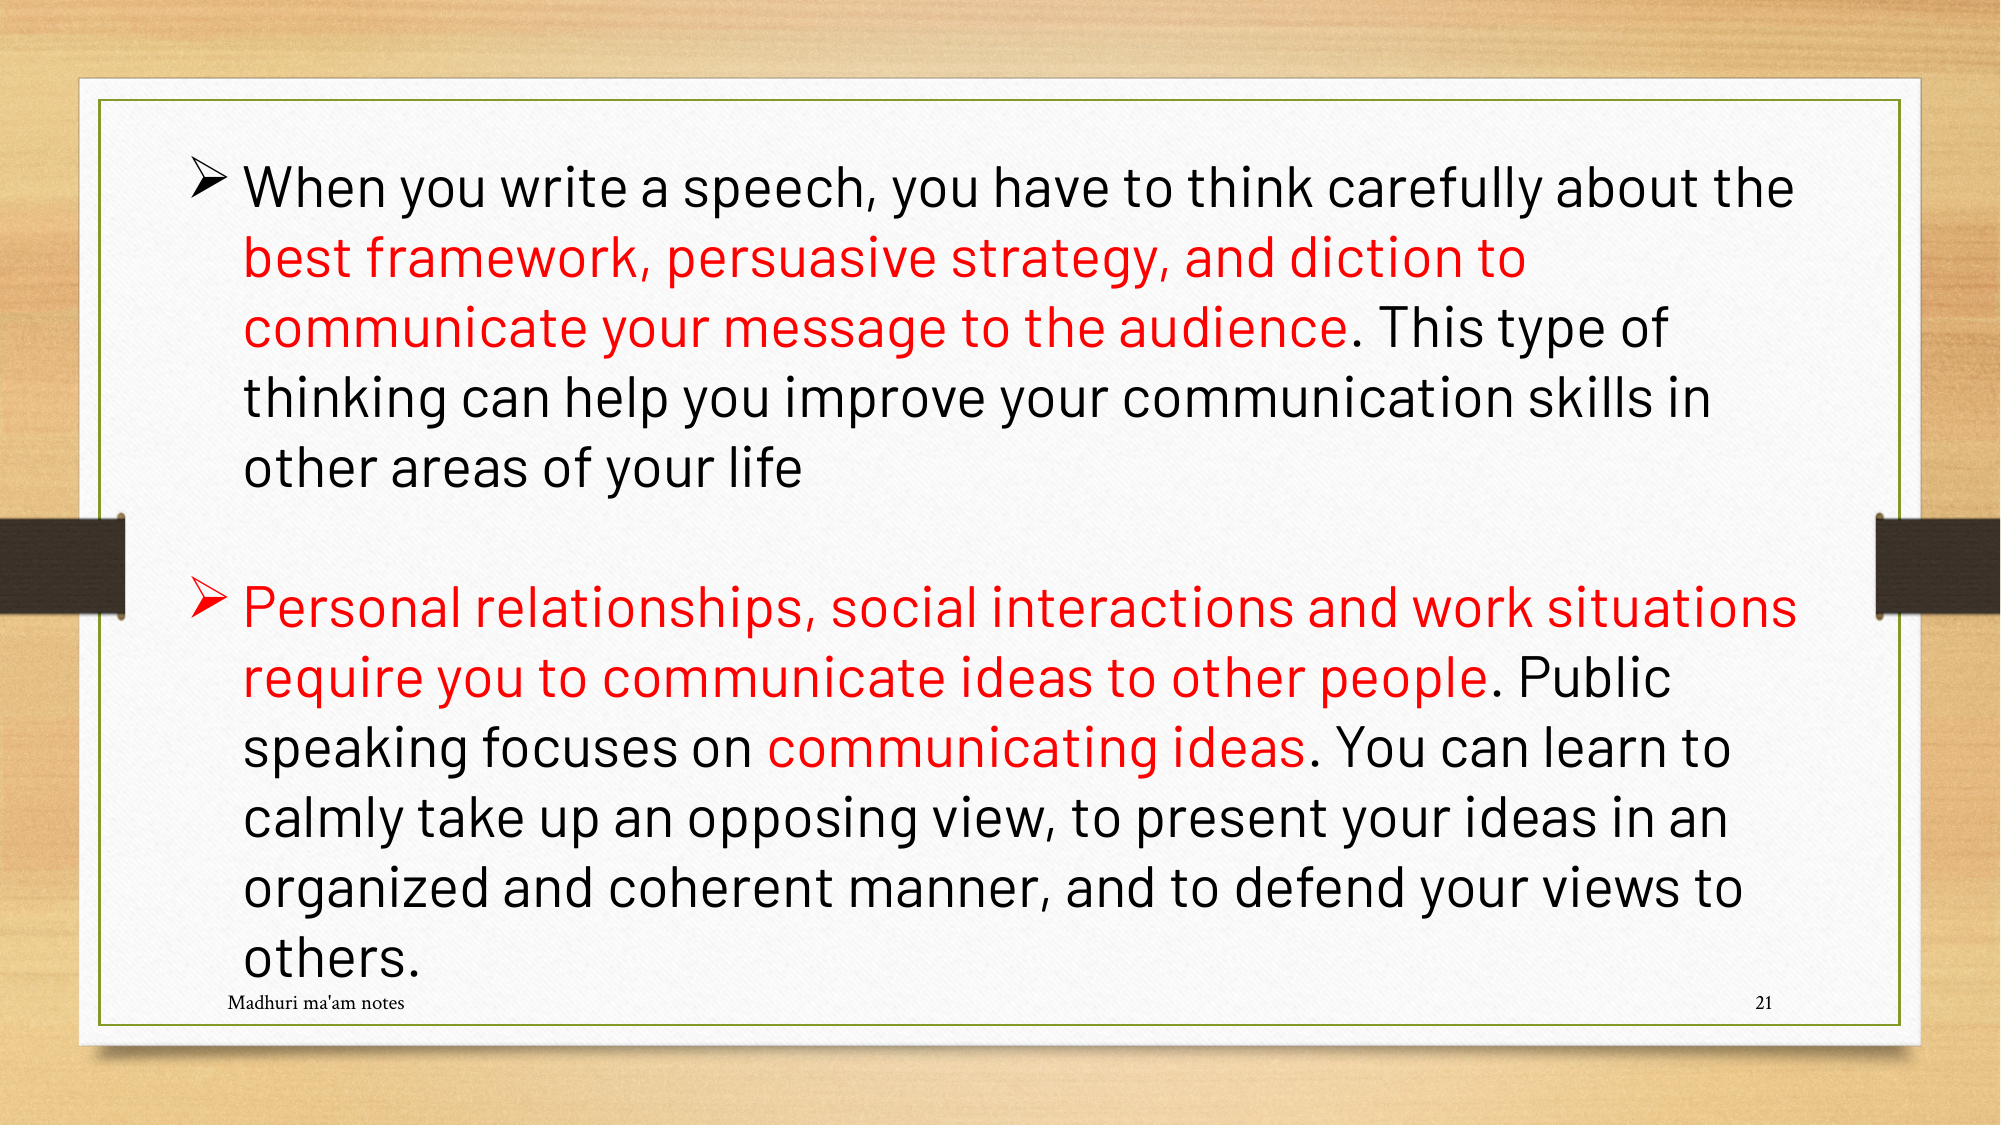

When you write a speech, you have to think carefully about the best framework, persuasive strategy, and diction to communicate your message to the audience. This type of thinking can help you improve your communication skills in other areas of your life

Personal relationships, social interactions and work situations require you to communicate ideas to other people. Public speaking focuses on communicating ideas. You can learn to calmly take up an opposing view, to present your ideas in an organized and coherent manner, and to defend your views to others.
Madhuri ma'am notes
21